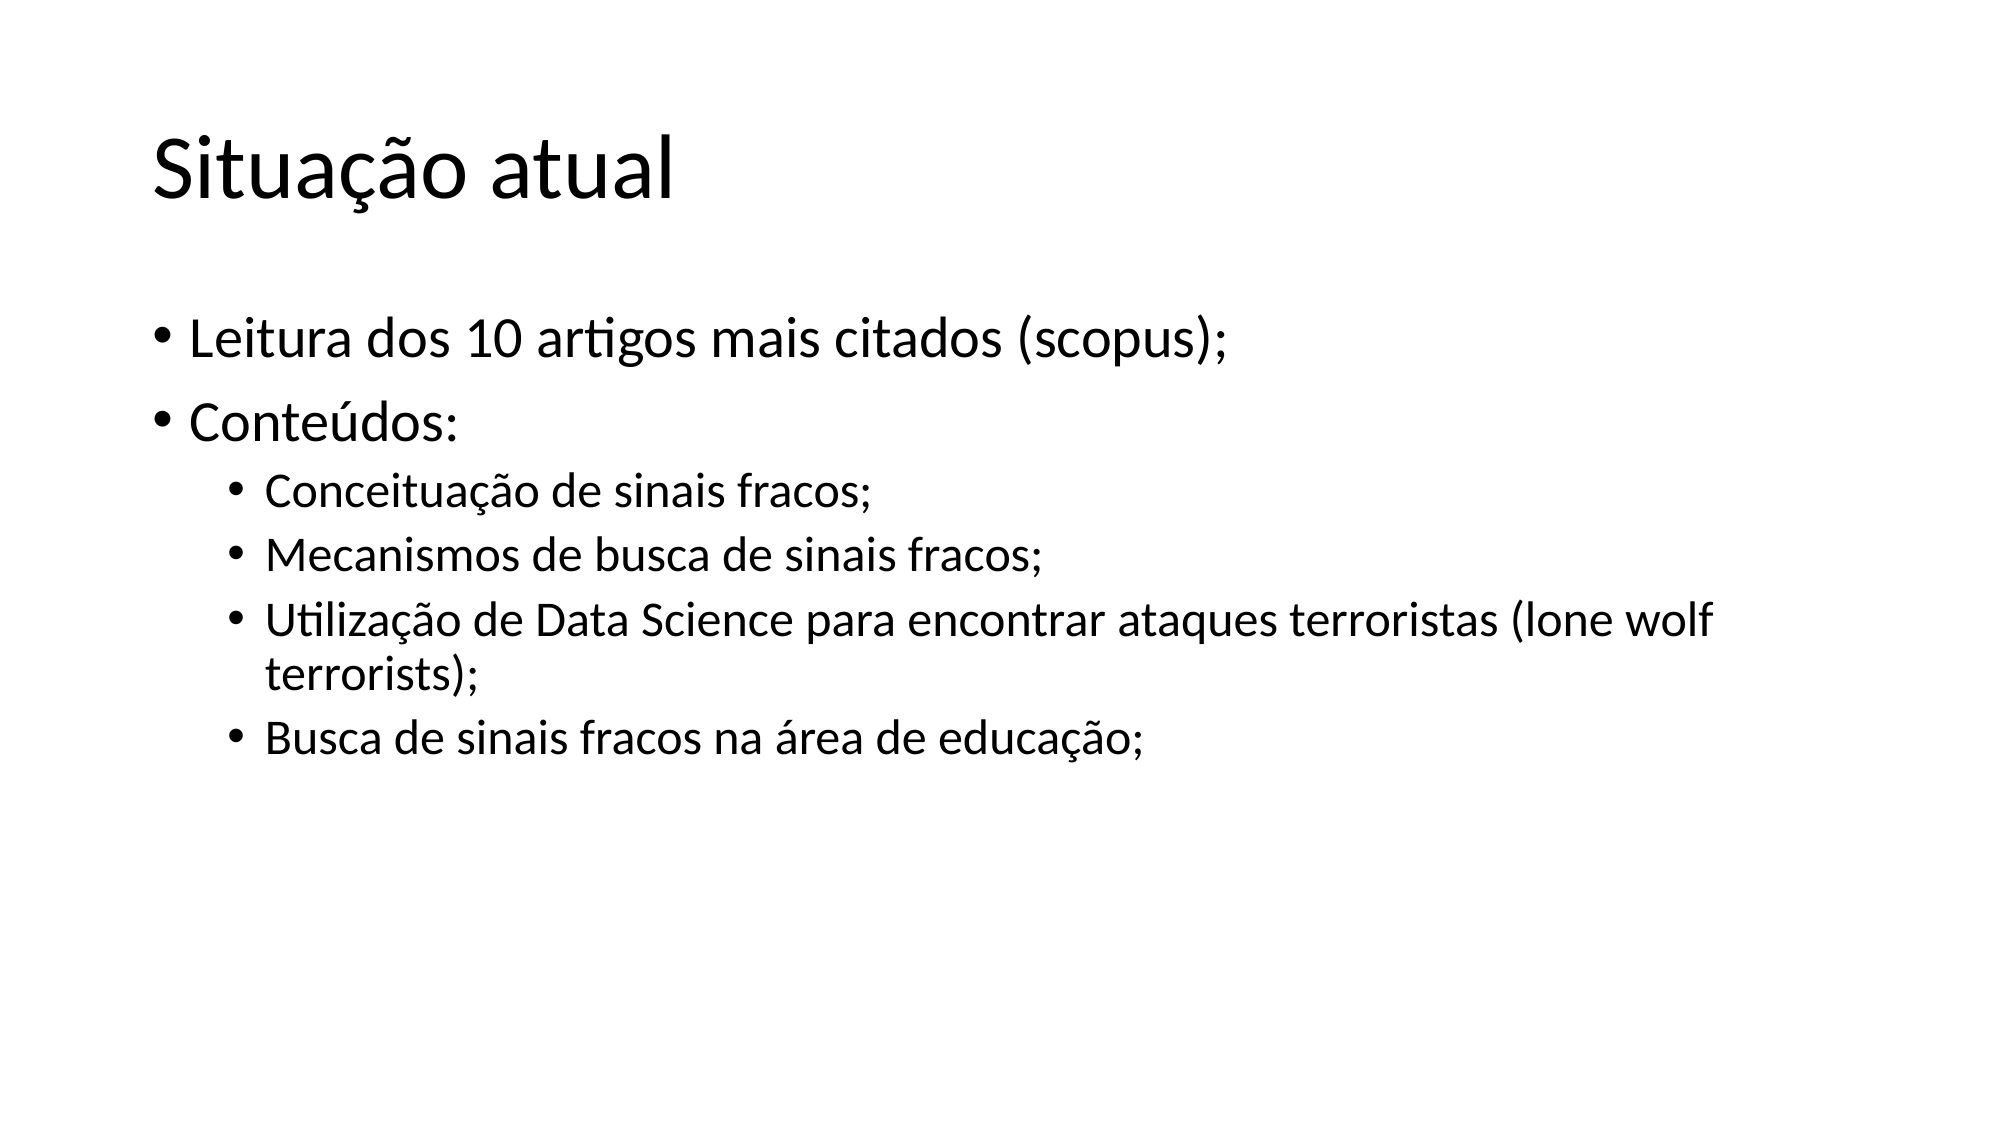

# Situação atual
Leitura dos 10 artigos mais citados (scopus);
Conteúdos:
Conceituação de sinais fracos;
Mecanismos de busca de sinais fracos;
Utilização de Data Science para encontrar ataques terroristas (lone wolf terrorists);
Busca de sinais fracos na área de educação;